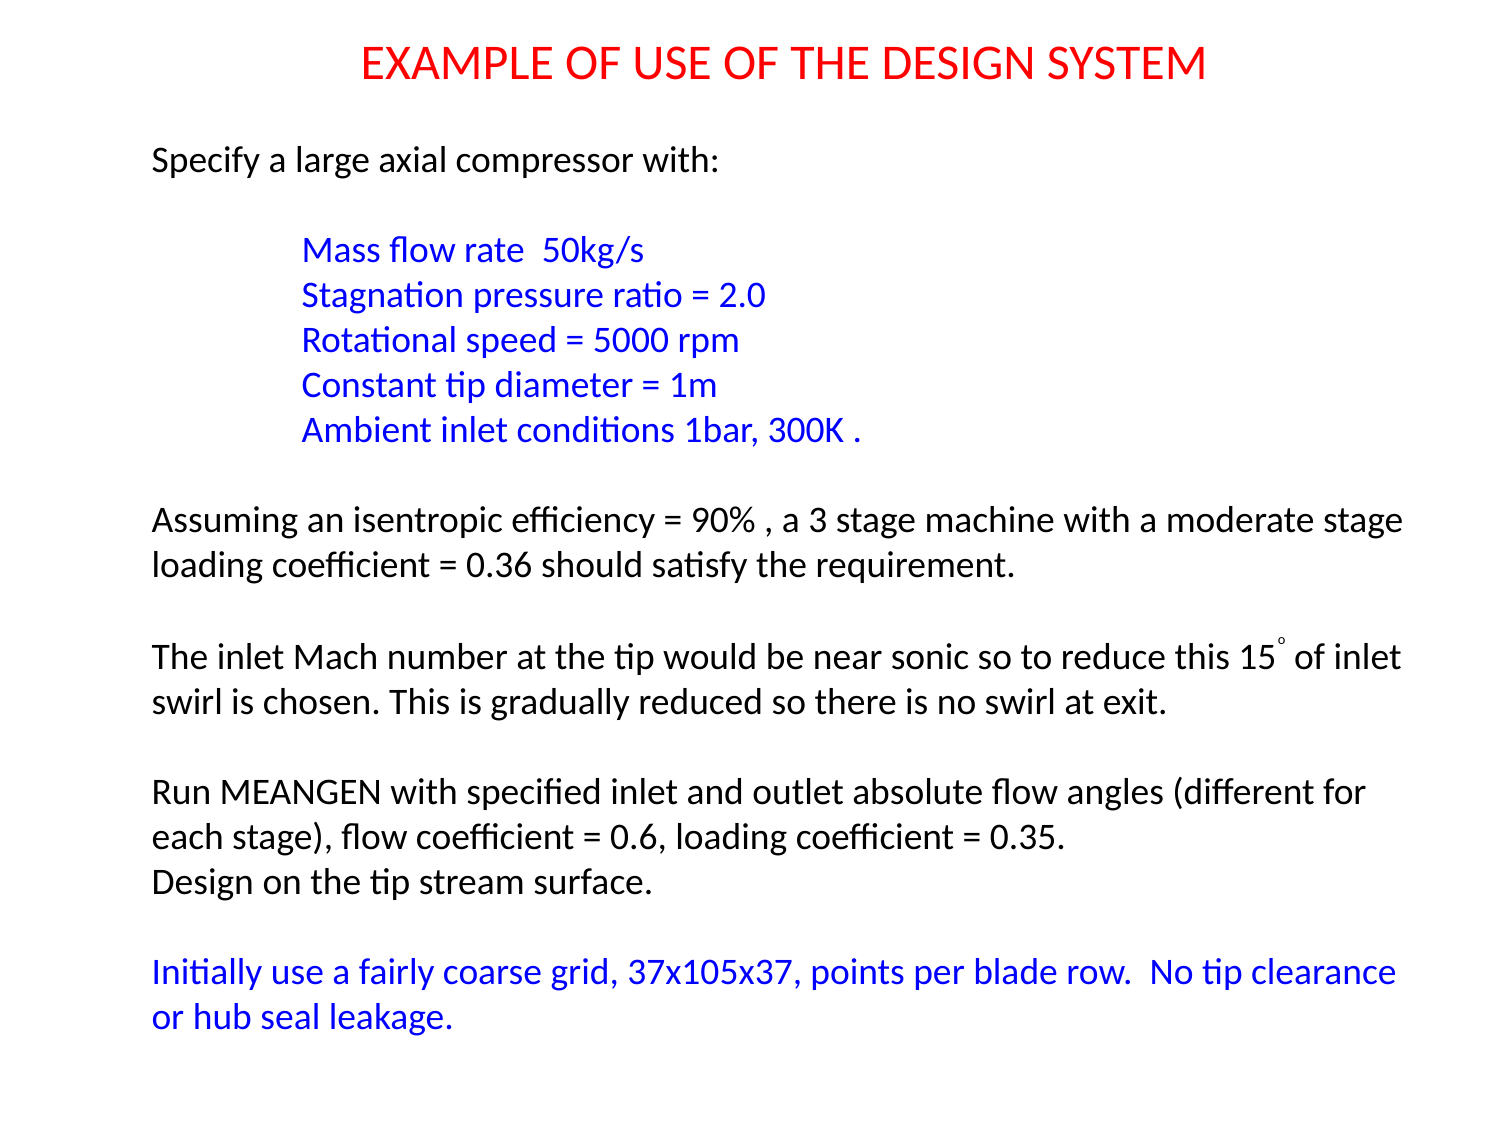

EXAMPLE OF USE OF THE DESIGN SYSTEM

Specify a large axial compressor with:

	Mass flow rate  50kg/s
	Stagnation pressure ratio = 2.0
	Rotational speed = 5000 rpm
	Constant tip diameter = 1m
	Ambient inlet conditions 1bar, 300K .

Assuming an isentropic efficiency = 90% , a 3 stage machine with a moderate stage loading coefficient = 0.36 should satisfy the requirement.

The inlet Mach number at the tip would be near sonic so to reduce this 15o of inlet swirl is chosen. This is gradually reduced so there is no swirl at exit.

Run MEANGEN with specified inlet and outlet absolute flow angles (different for each stage), flow coefficient = 0.6, loading coefficient = 0.35.
Design on the tip stream surface.

Initially use a fairly coarse grid, 37x105x37, points per blade row.  No tip clearance or hub seal leakage.